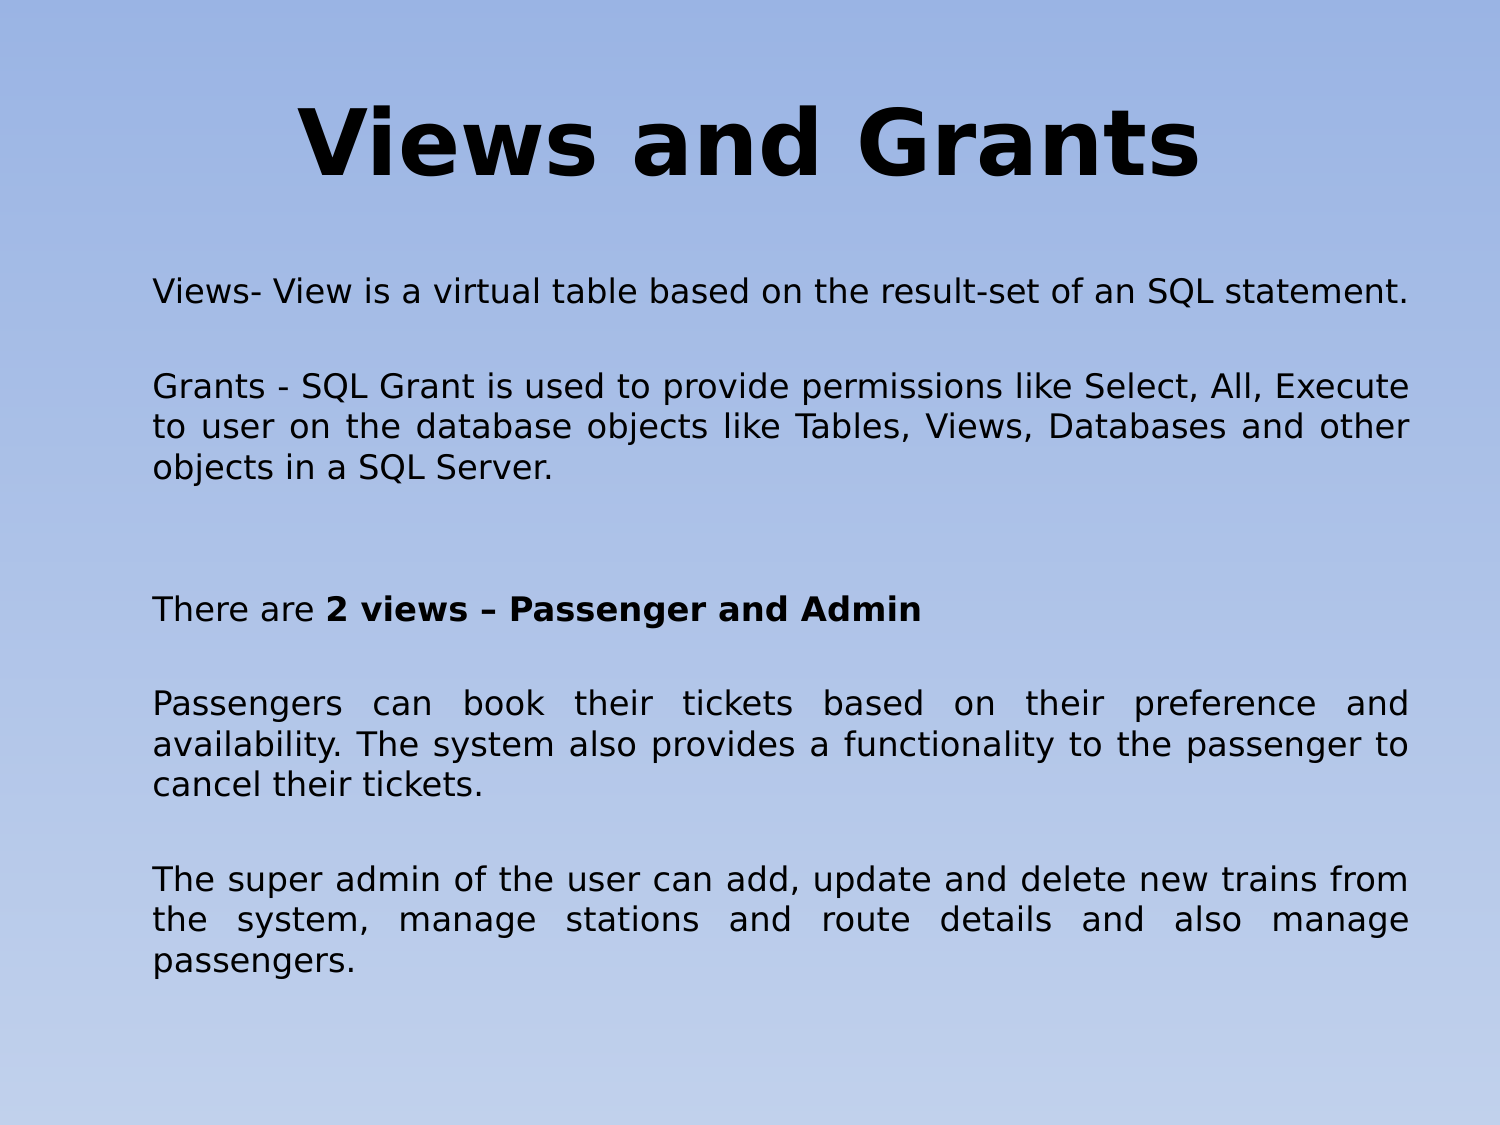

# Views and Grants
Views- View is a virtual table based on the result-set of an SQL statement.

Grants - SQL Grant is used to provide permissions like Select, All, Execute to user on the database objects like Tables, Views, Databases and other objects in a SQL Server.

There are 2 views – Passenger and Admin

Passengers can book their tickets based on their preference and availability. The system also provides a functionality to the passenger to cancel their tickets.

The super admin of the user can add, update and delete new trains from the system, manage stations and route details and also manage passengers.